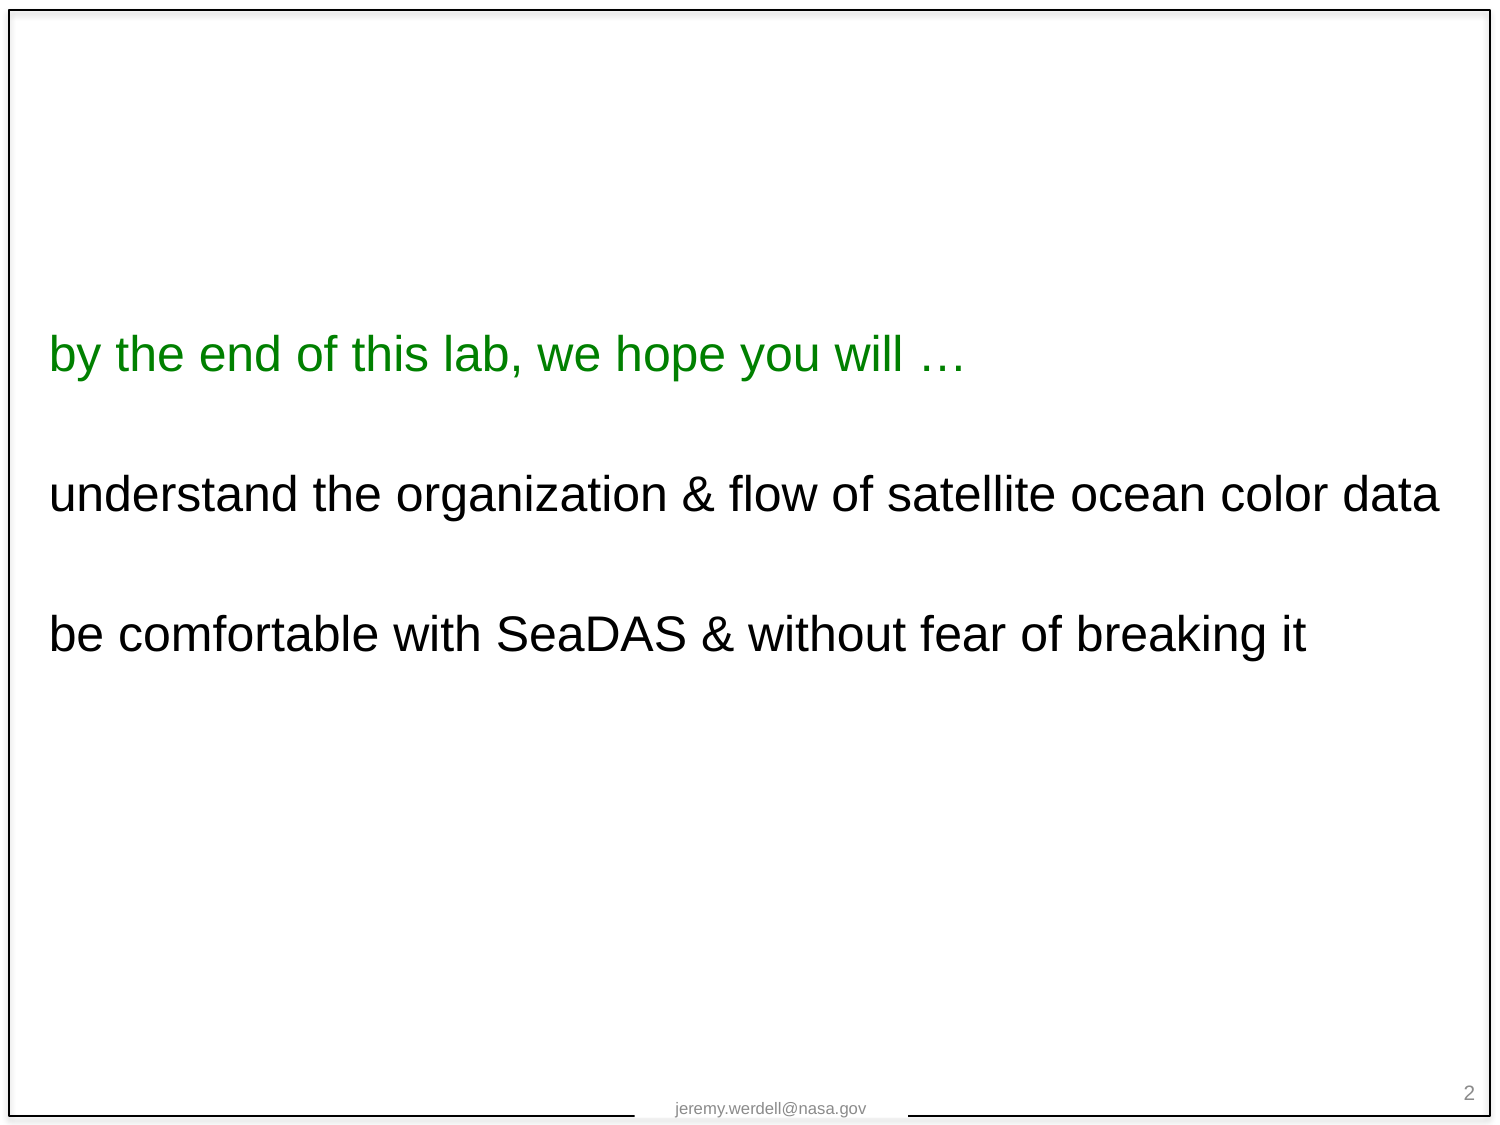

by the end of this lab, we hope you will …

understand the organization & flow of satellite ocean color data

be comfortable with SeaDAS & without fear of breaking it
2
jeremy.werdell@nasa.gov